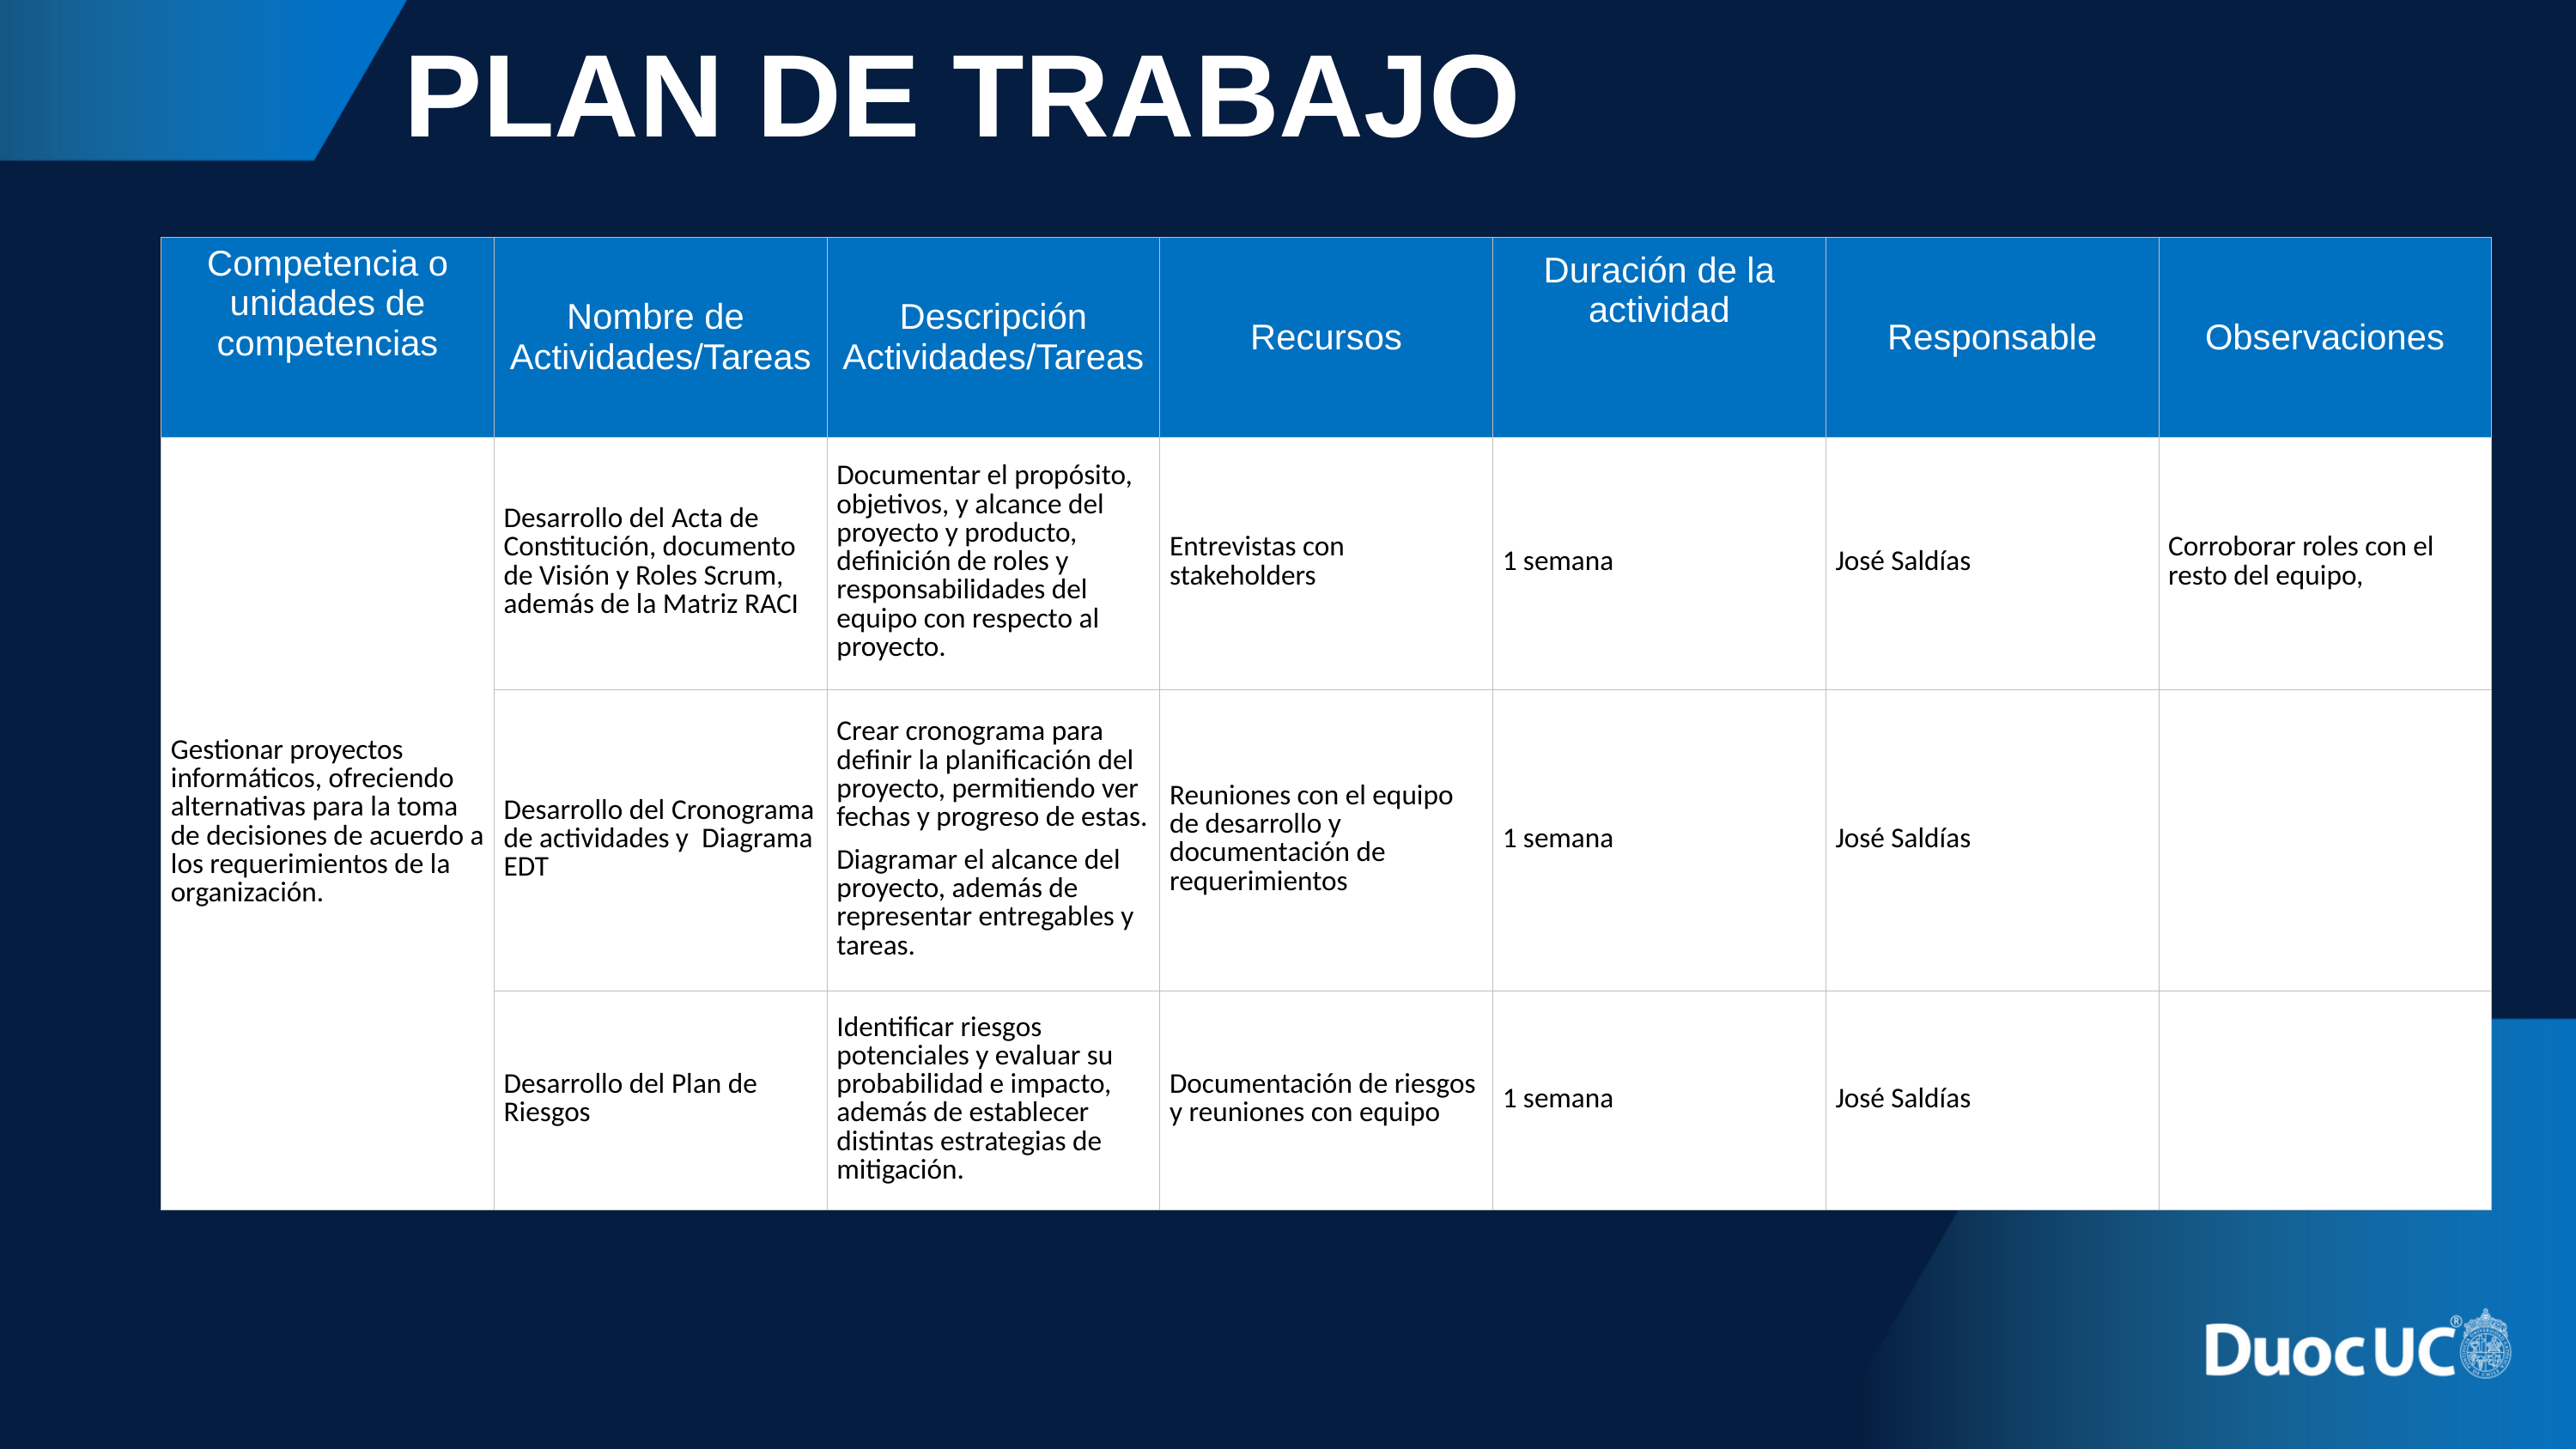

PLAN DE TRABAJO
| Competencia o unidades de competencias | Nombre de  Actividades/Tareas | Descripción Actividades/Tareas | Recursos | Duración de la actividad | Responsable | Observaciones |
| --- | --- | --- | --- | --- | --- | --- |
| Gestionar proyectos informáticos, ofreciendo alternativas para la toma de decisiones de acuerdo a los requerimientos de la organización. | Desarrollo del Acta de Constitución, documento de Visión y Roles Scrum, además de la Matriz RACI | Documentar el propósito, objetivos, y alcance del proyecto y producto, definición de roles y  responsabilidades del equipo con respecto al proyecto. | Entrevistas con stakeholders | 1 semana | José Saldías | Corroborar roles con el resto del equipo, |
|  | Desarrollo del Cronograma de actividades y  Diagrama EDT | Crear cronograma para definir la planificación del proyecto, permitiendo ver fechas y progreso de estas. Diagramar el alcance del proyecto, además de representar entregables y tareas. | Reuniones con el equipo de desarrollo y documentación de requerimientos | 1 semana | José Saldías |  |
|  | Desarrollo del Plan de Riesgos | Identificar riesgos potenciales y evaluar su probabilidad e impacto, además de establecer distintas estrategias de mitigación. | Documentación de riesgos y reuniones con equipo | 1 semana | José Saldías |  |